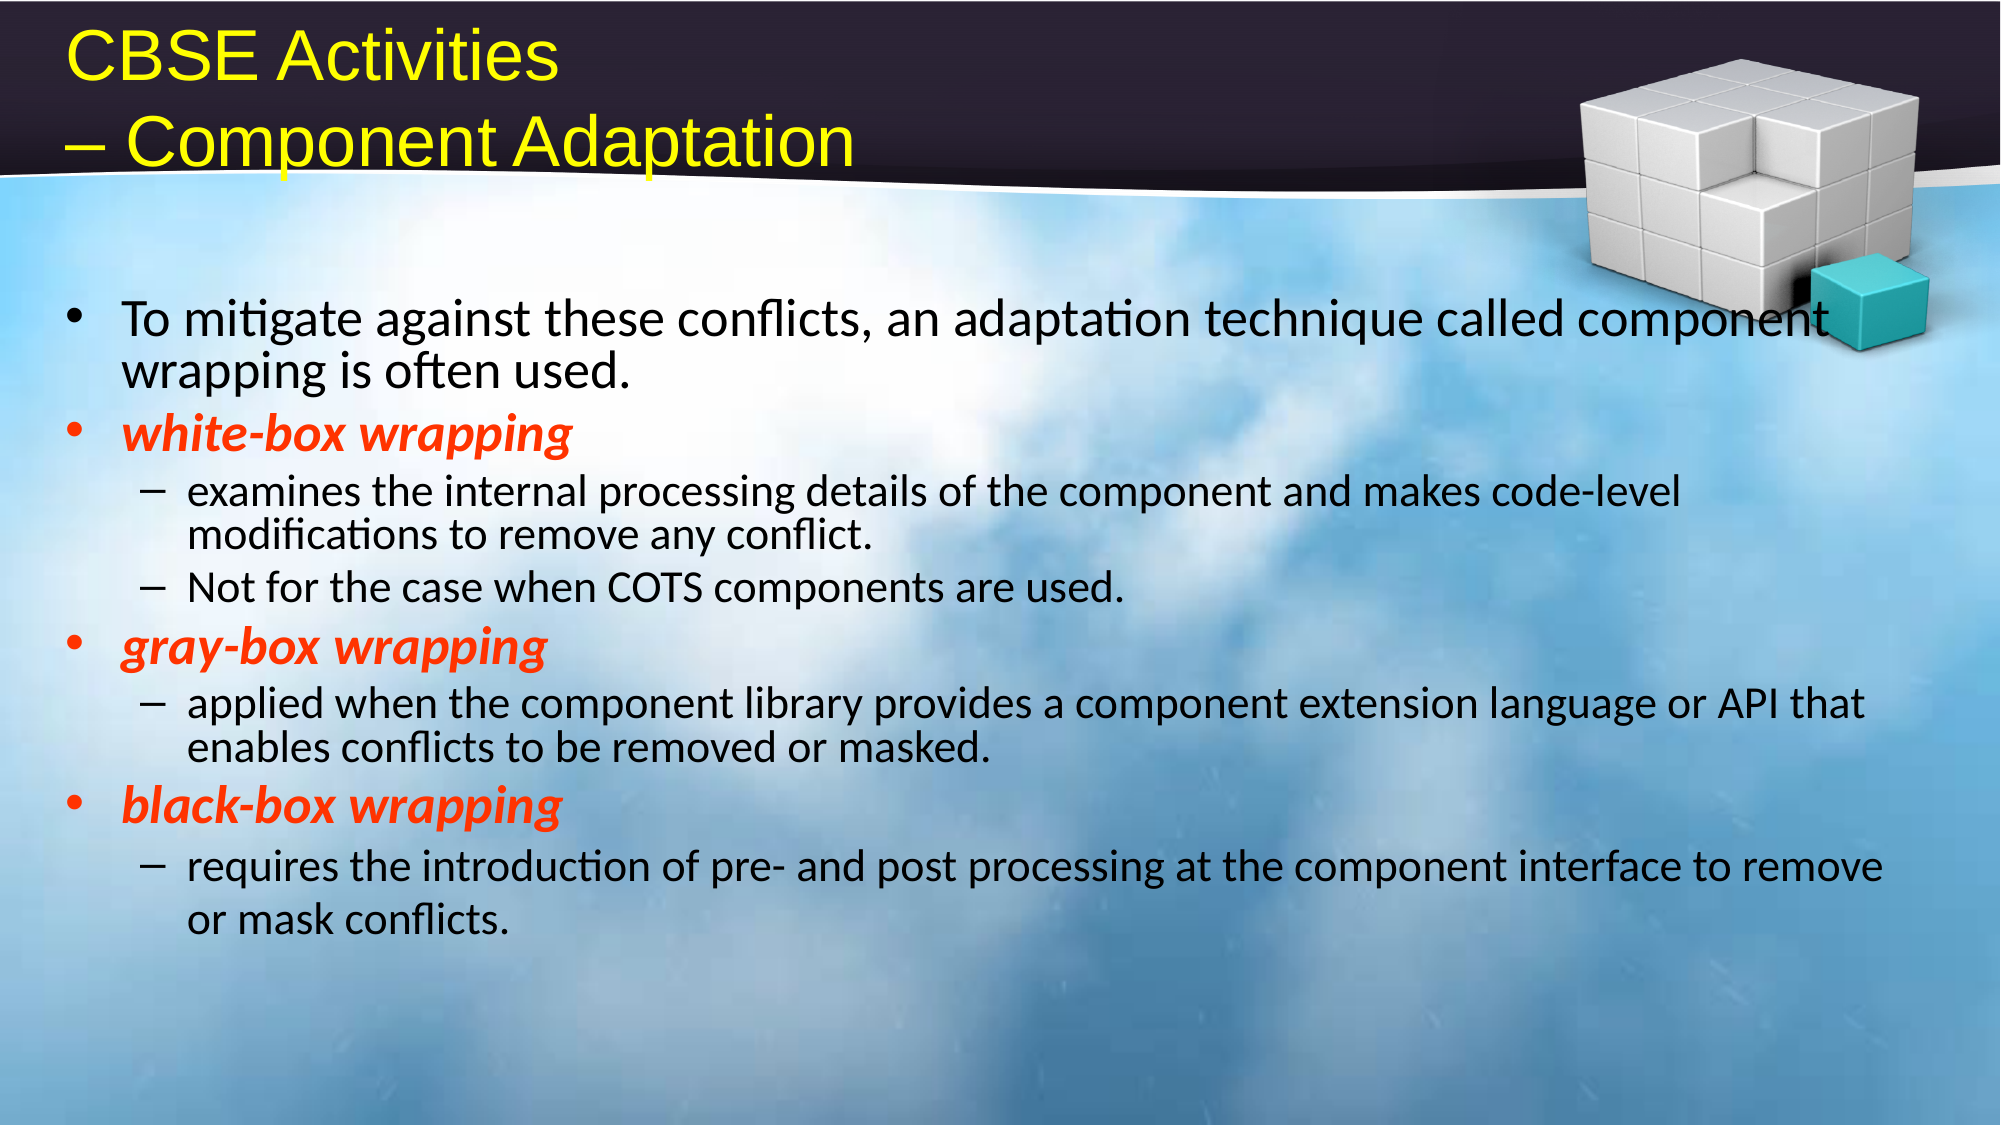

# CBSE Activities – Component Adaptation
To mitigate against these conflicts, an adaptation technique called component wrapping is often used.
white-box wrapping
examines the internal processing details of the component and makes code-level modifications to remove any conflict.
Not for the case when COTS components are used.
gray-box wrapping
applied when the component library provides a component extension language or API that enables conflicts to be removed or masked.
black-box wrapping
requires the introduction of pre- and post processing at the component interface to remove or mask conflicts.